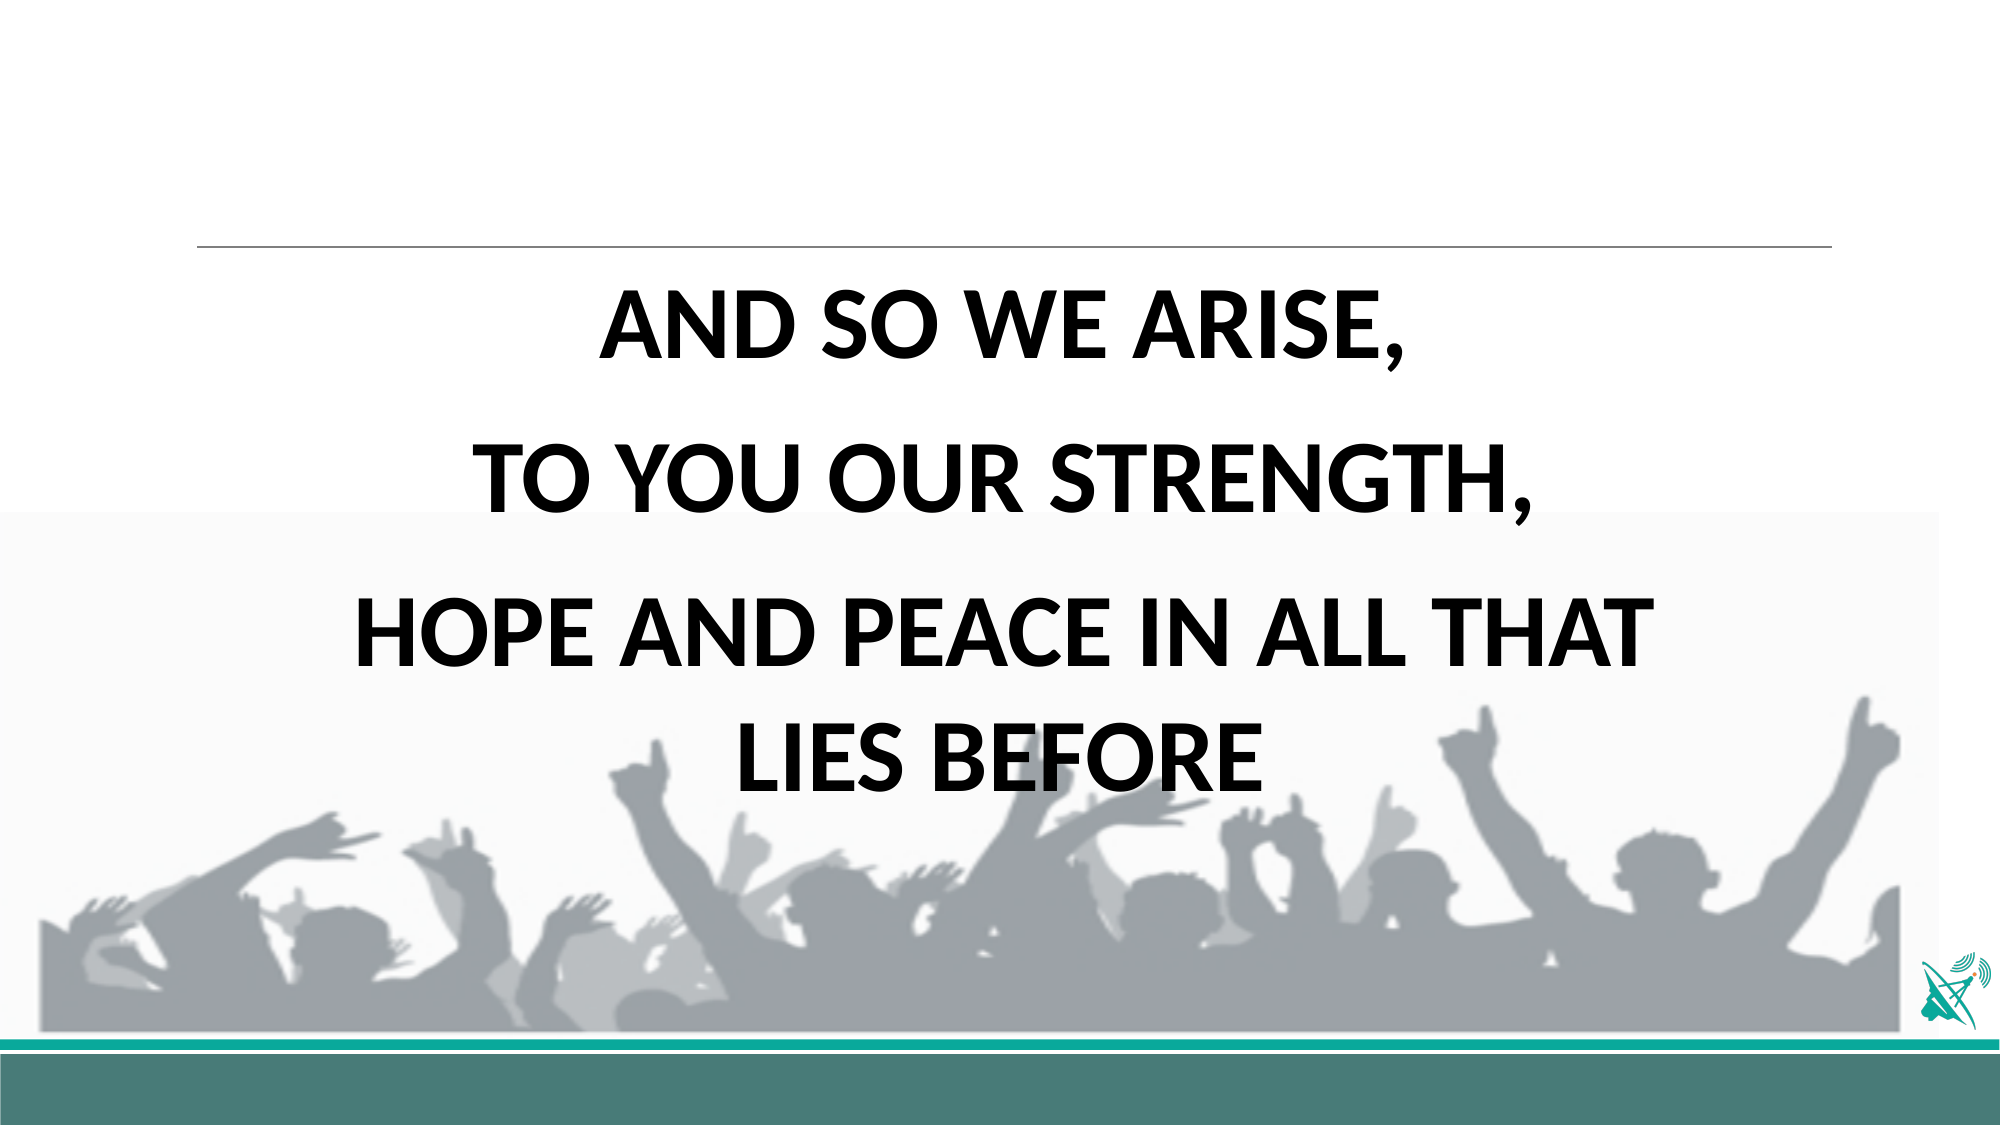

AND SO WE ARISE,
TO YOU OUR STRENGTH,
HOPE AND PEACE IN ALL THAT LIES BEFORE